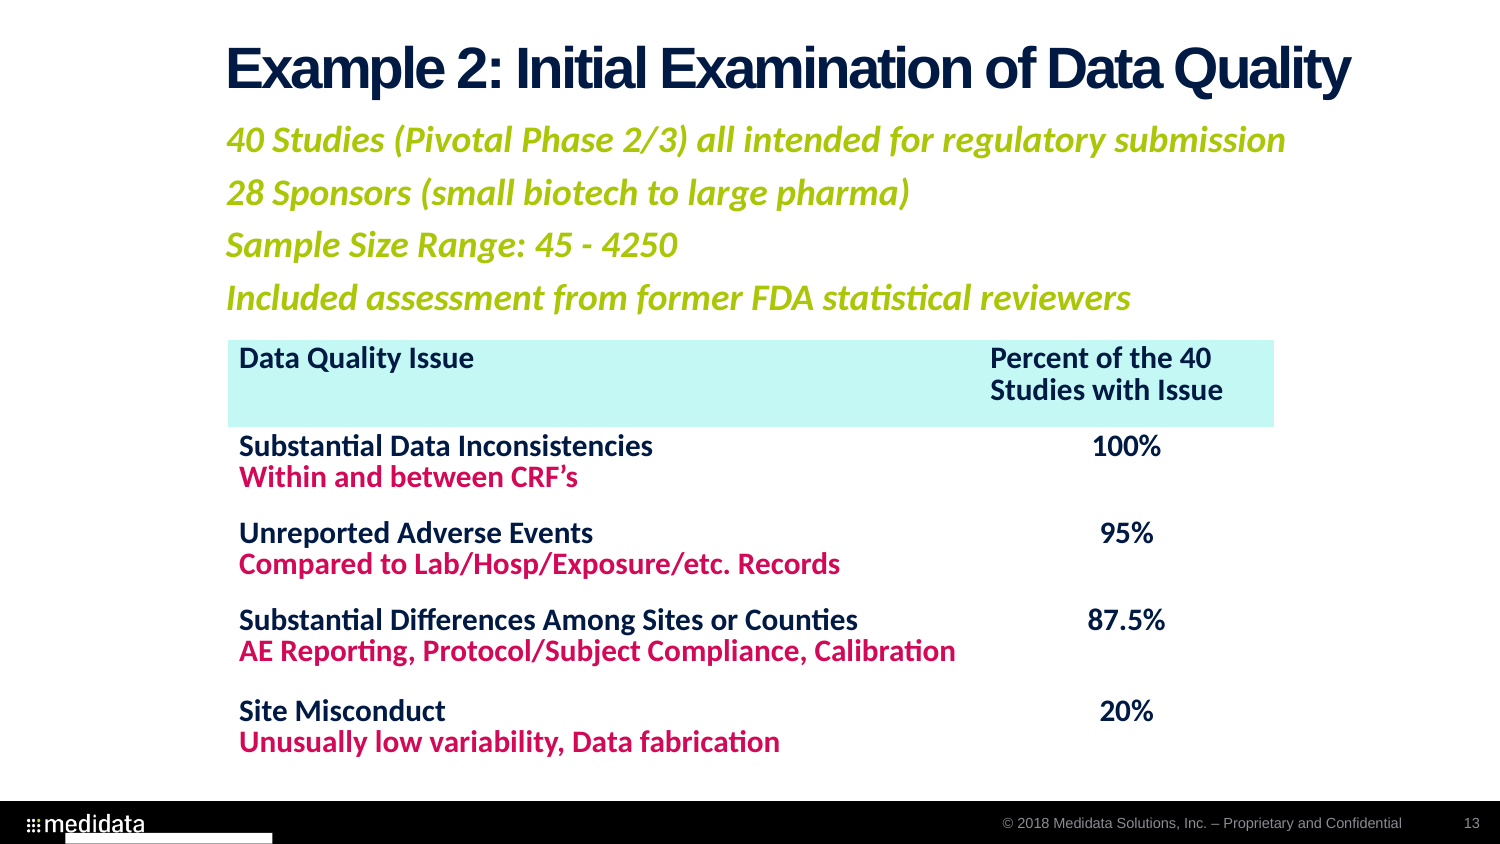

# Example 2: Initial Examination of Data Quality
40 Studies (Pivotal Phase 2/3) all intended for regulatory submission
28 Sponsors (small biotech to large pharma)
Sample Size Range: 45 - 4250
Included assessment from former FDA statistical reviewers
| Data Quality Issue | Percent of the 40 Studies with Issue |
| --- | --- |
| Substantial Data Inconsistencies Within and between CRF’s | 100% |
| Unreported Adverse Events Compared to Lab/Hosp/Exposure/etc. Records | 95% |
| Substantial Differences Among Sites or Counties AE Reporting, Protocol/Subject Compliance, Calibration | 87.5% |
| Site Misconduct Unusually low variability, Data fabrication | 20% |